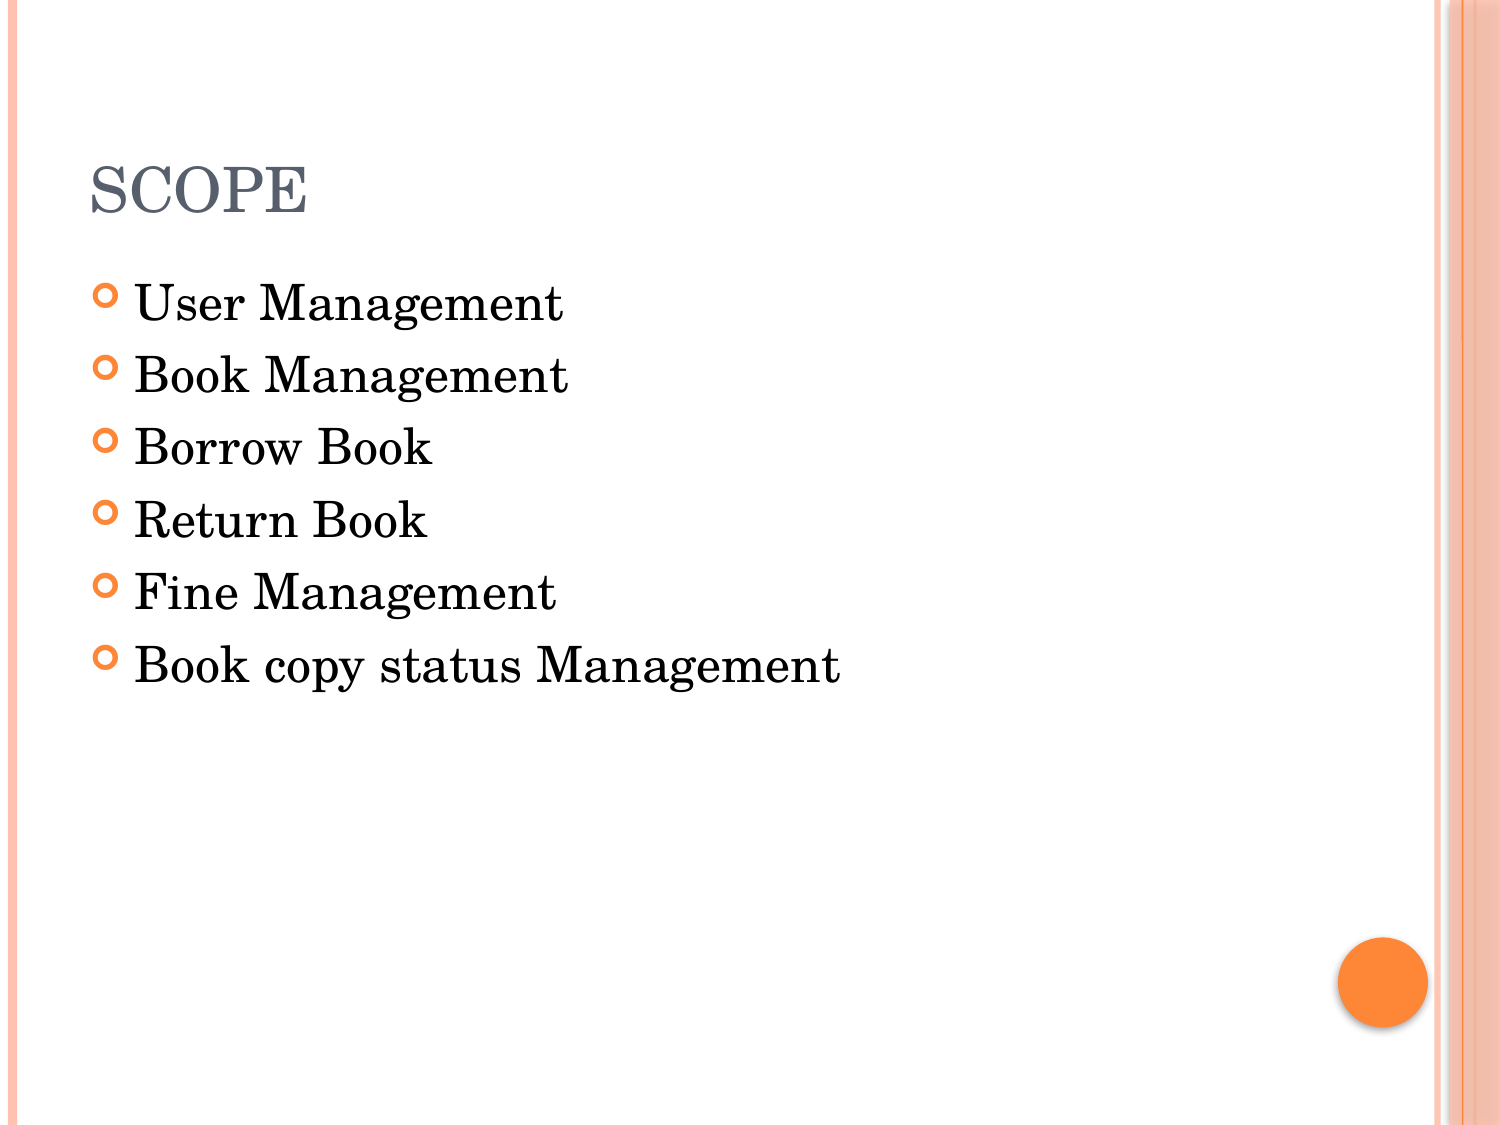

# Scope
User Management
Book Management
Borrow Book
Return Book
Fine Management
Book copy status Management